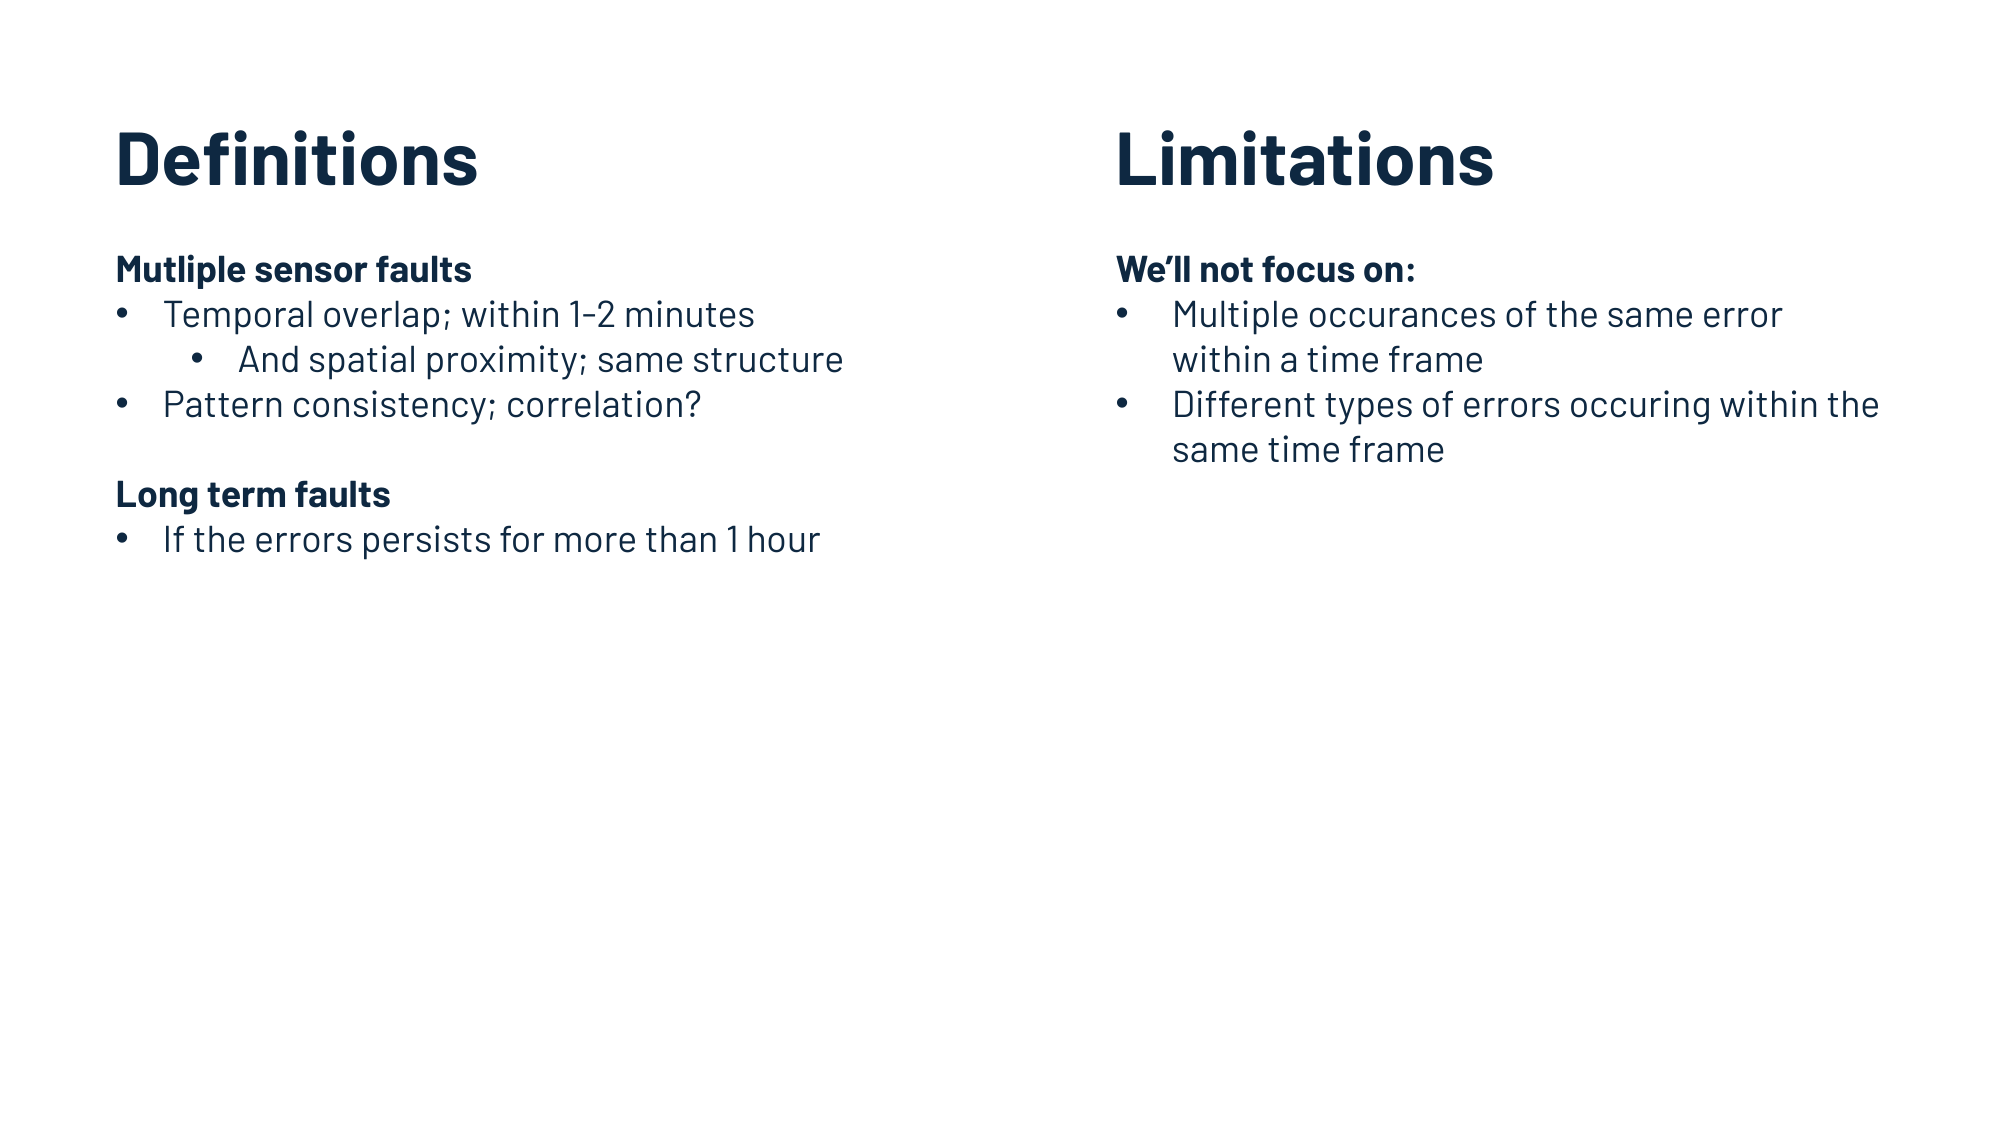

Definitions

Mutliple sensor faults
Temporal overlap; within 1-2 minutes
And spatial proximity; same structure
Pattern consistency; correlation?

Long term faults
If the errors persists for more than 1 hour
Limitations

We’ll not focus on:
Multiple occurances of the same error within a time frame
Different types of errors occuring within the same time frame